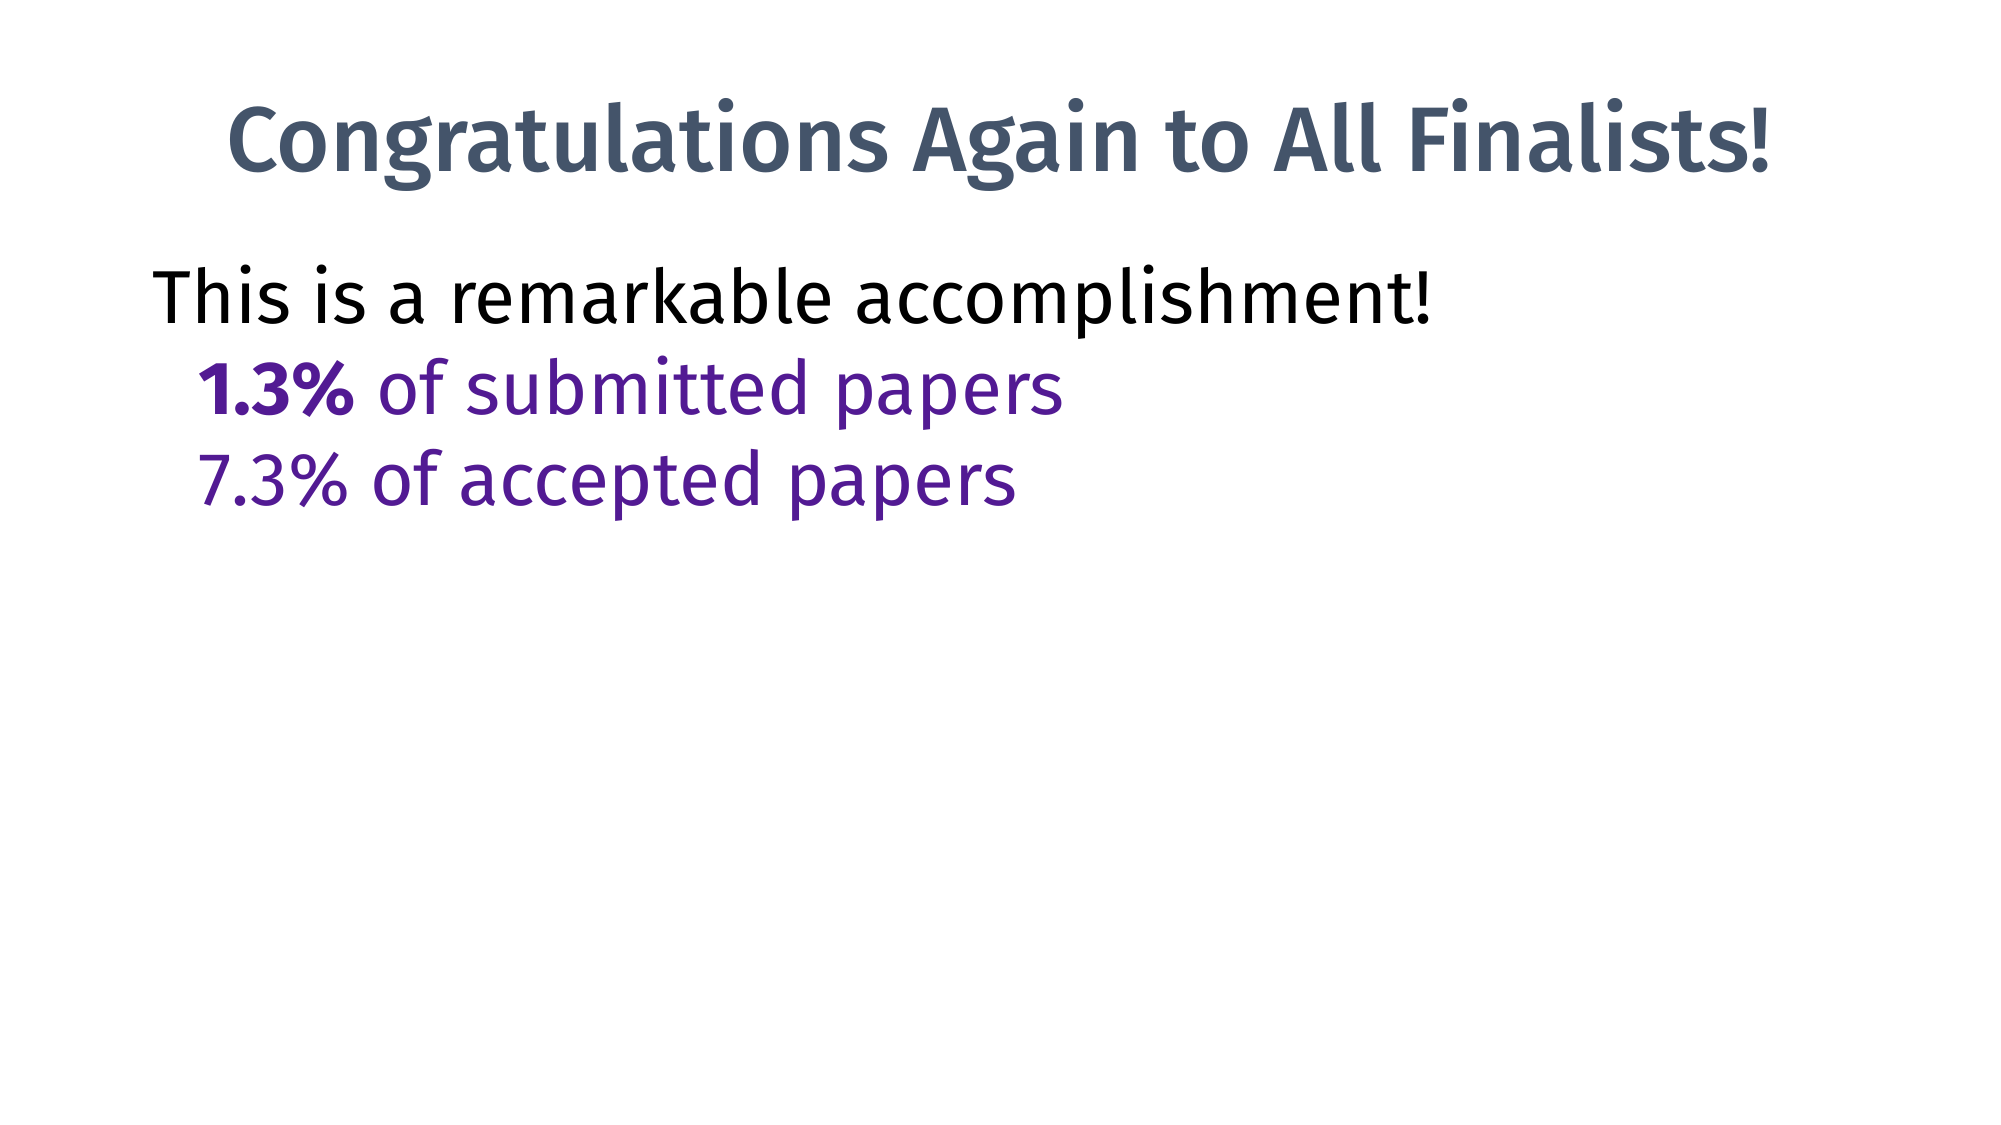

# Congratulations Again to All Finalists!
This is a remarkable accomplishment!
1.3% of submitted papers
7.3% of accepted papers